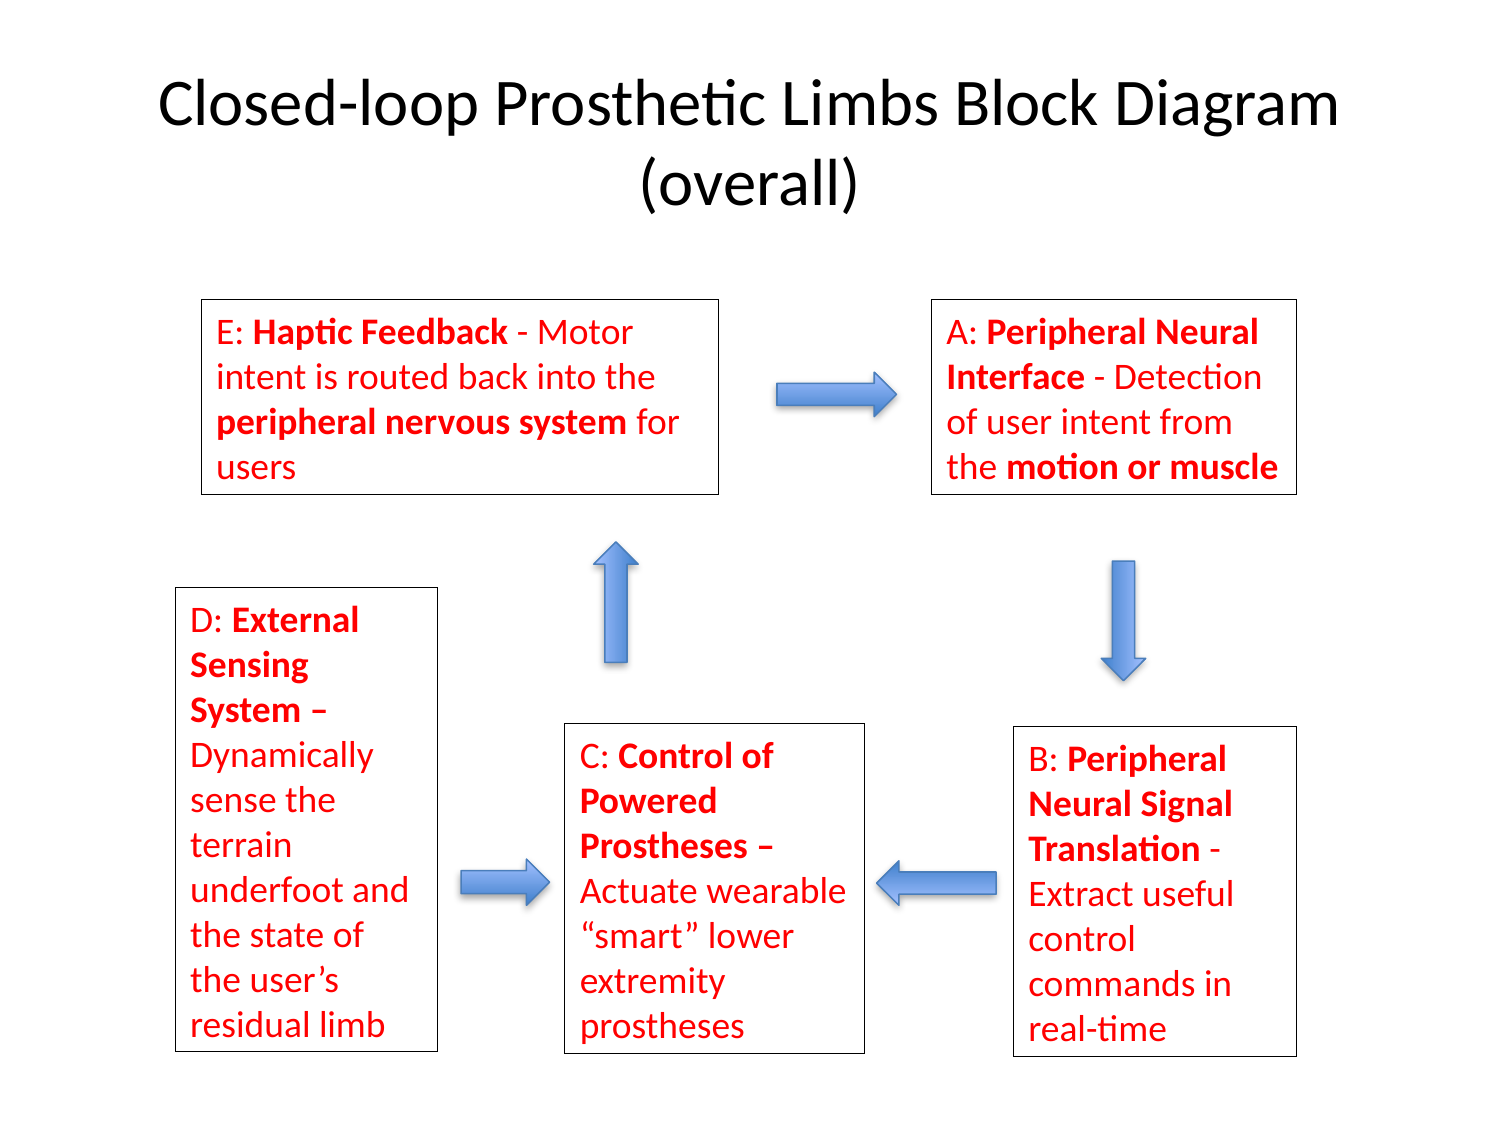

# Closed-loop Prosthetic Limbs Block Diagram (overall)
E: Haptic Feedback - Motor intent is routed back into the peripheral nervous system for users
A: Peripheral Neural Interface - Detection of user intent from the motion or muscle

D: External Sensing System – Dynamically sense the terrain underfoot and the state of the user’s residual limb

C: Control of Powered Prostheses – Actuate wearable “smart” lower extremity prostheses
B: Peripheral Neural Signal Translation - Extract useful control commands in real-time